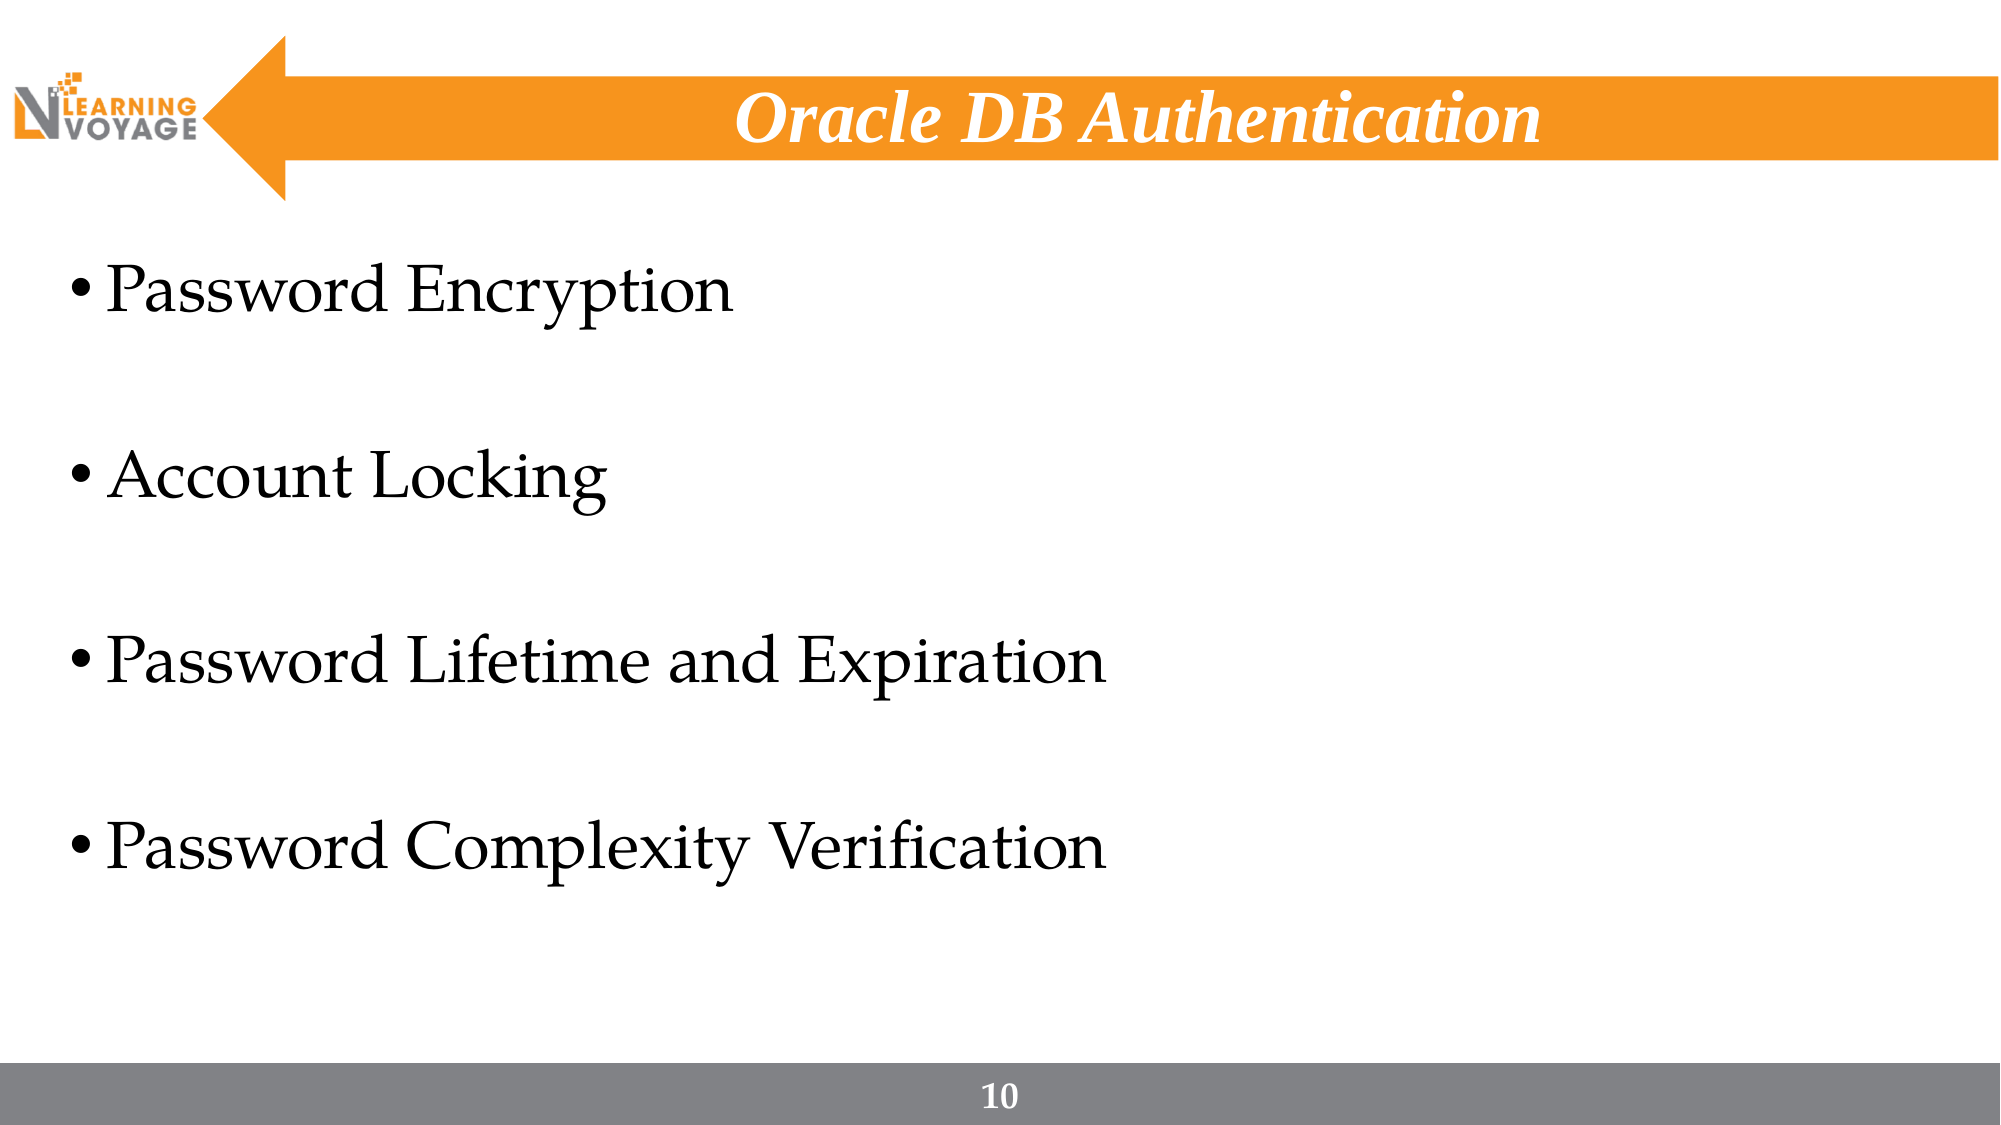

# Oracle DB Authentication
Password Encryption

Account Locking

Password Lifetime and Expiration

Password Complexity Verification
10